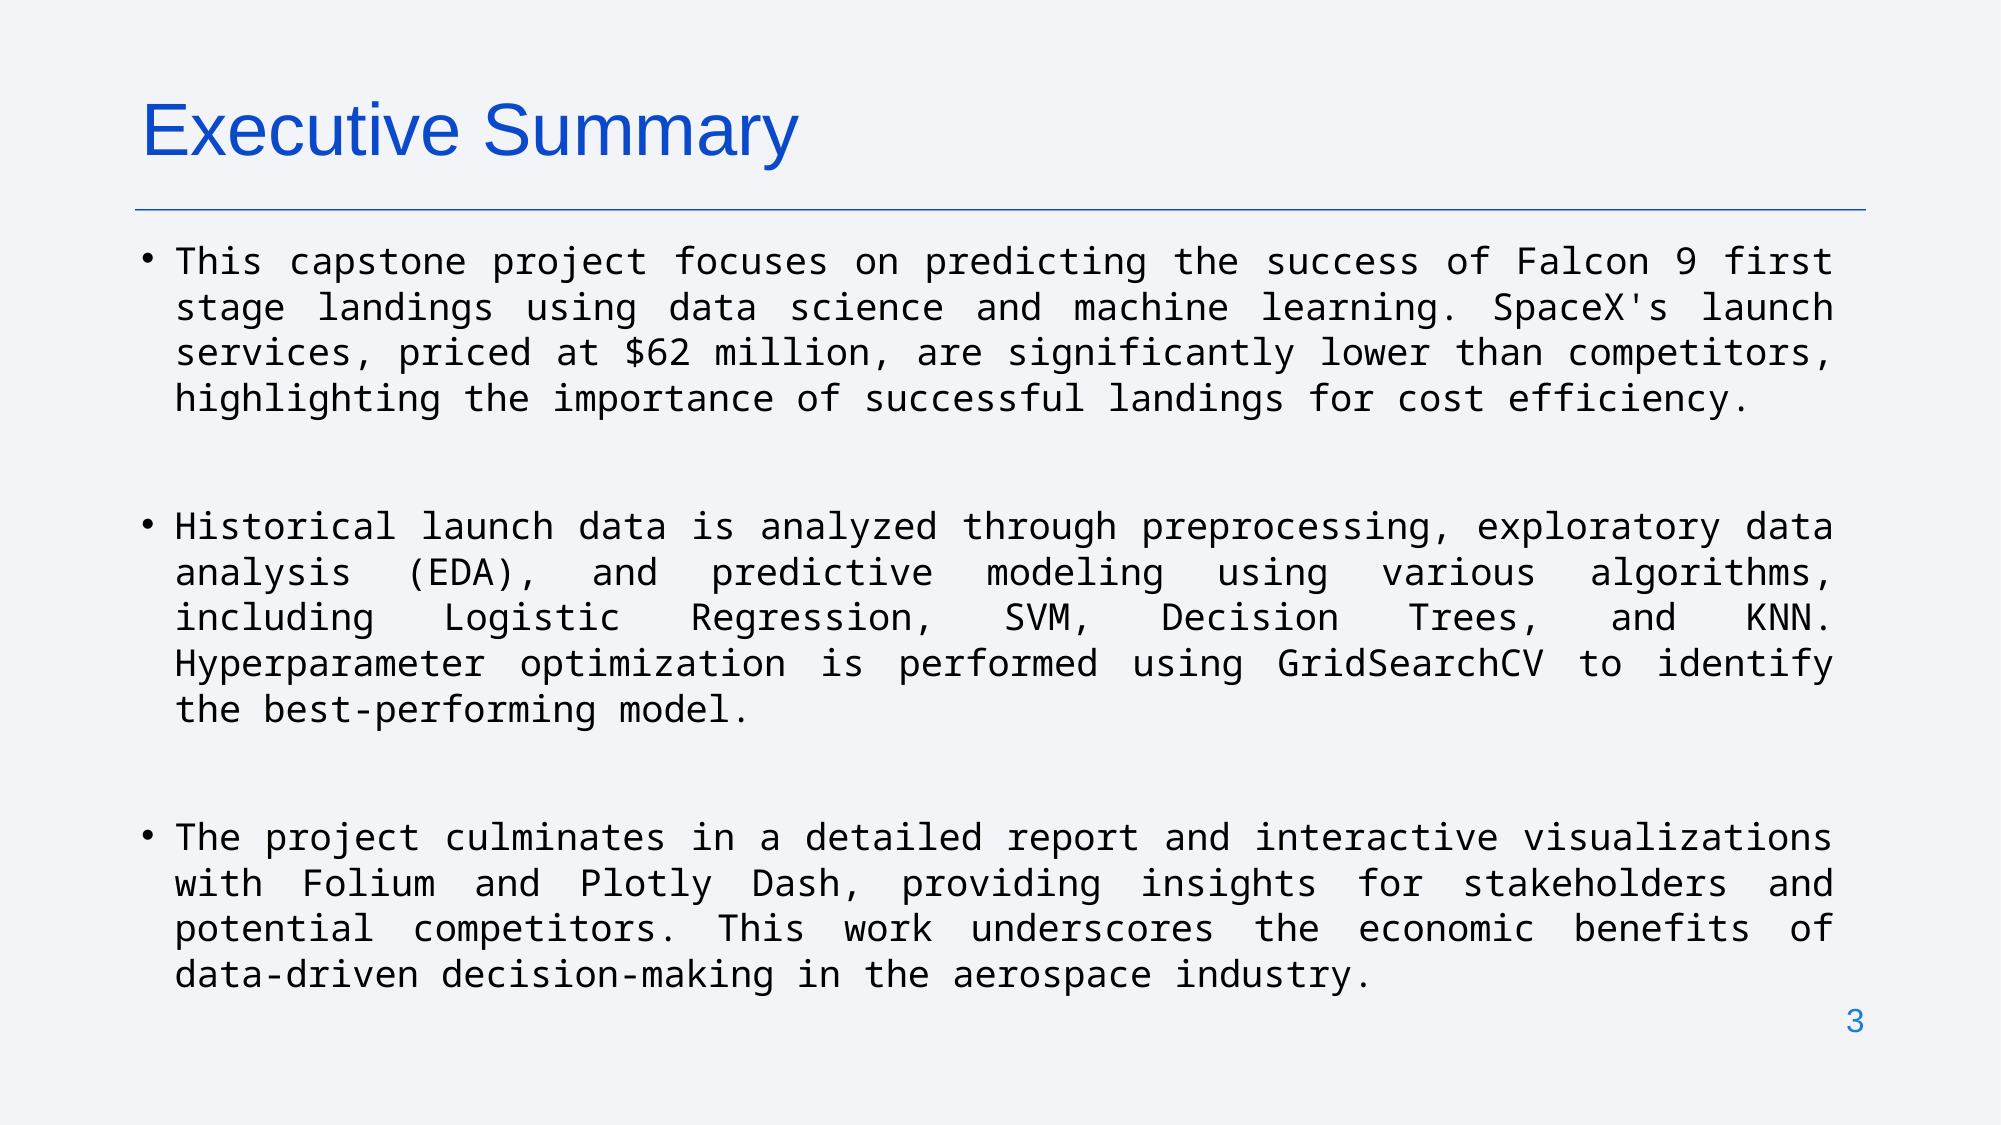

Executive Summary
This capstone project focuses on predicting the success of Falcon 9 first stage landings using data science and machine learning. SpaceX's launch services, priced at $62 million, are significantly lower than competitors, highlighting the importance of successful landings for cost efficiency.

Historical launch data is analyzed through preprocessing, exploratory data analysis (EDA), and predictive modeling using various algorithms, including Logistic Regression, SVM, Decision Trees, and KNN. Hyperparameter optimization is performed using GridSearchCV to identify the best-performing model.

The project culminates in a detailed report and interactive visualizations with Folium and Plotly Dash, providing insights for stakeholders and potential competitors. This work underscores the economic benefits of data-driven decision-making in the aerospace industry.
3